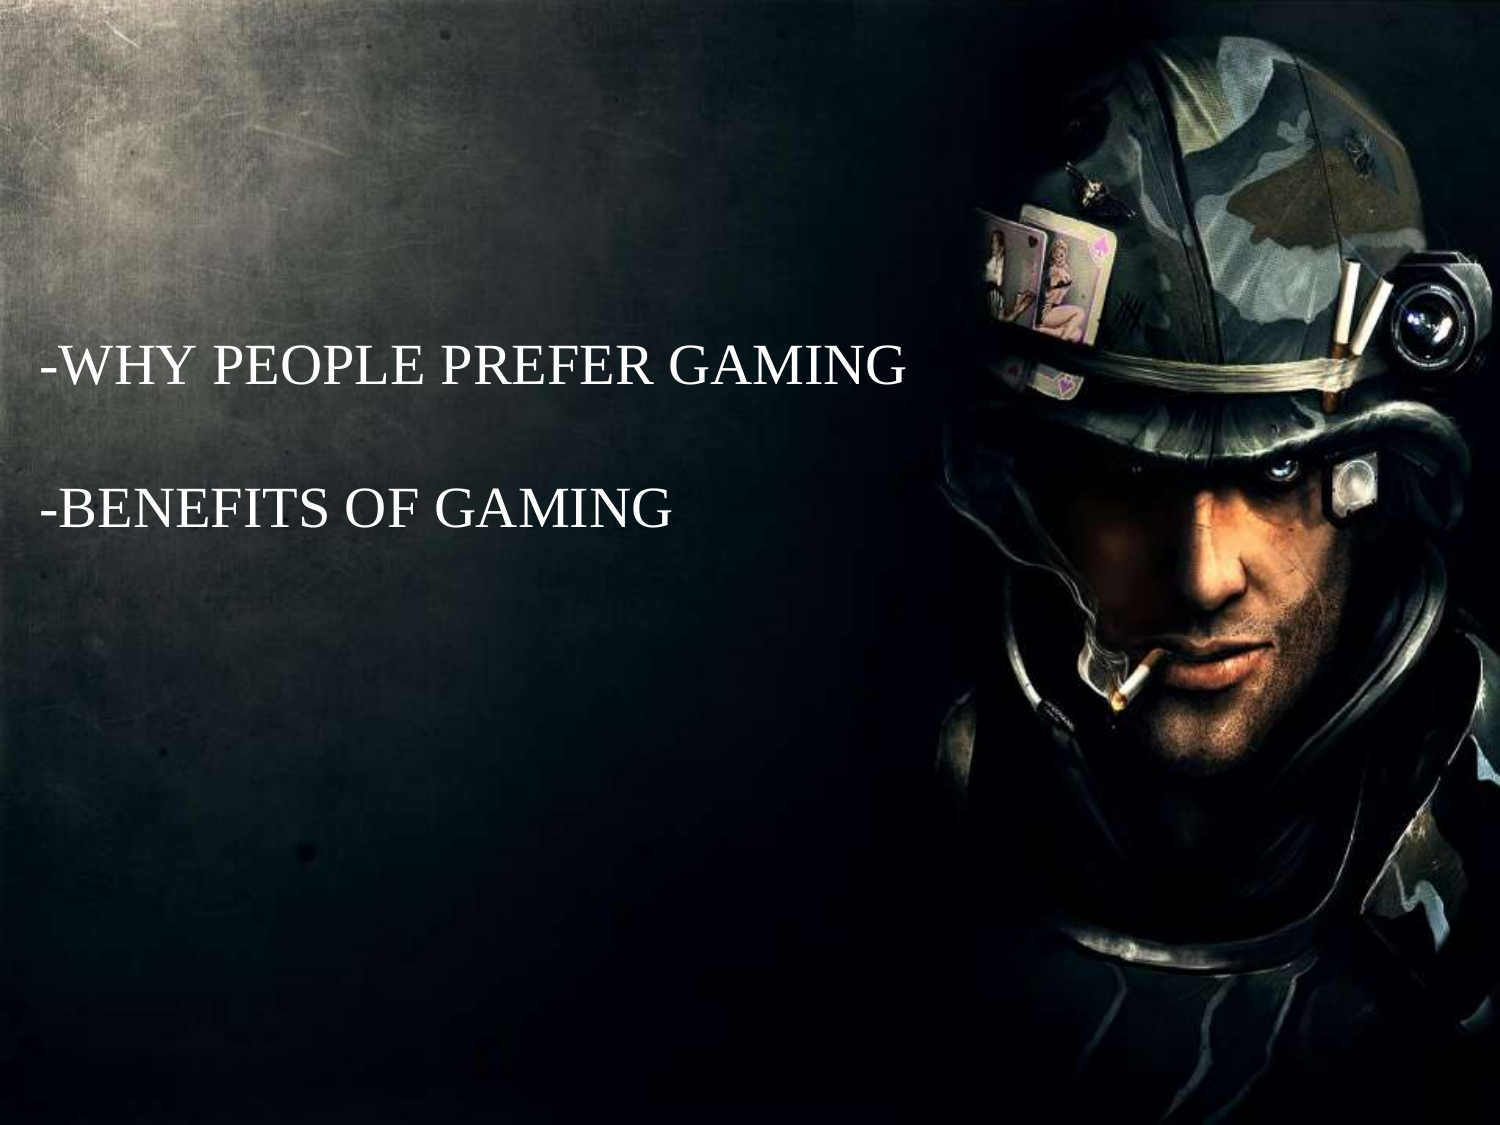

OUTLINE
-WHY PEOPLE PREFER GAMING

-BENEFITS OF GAMING